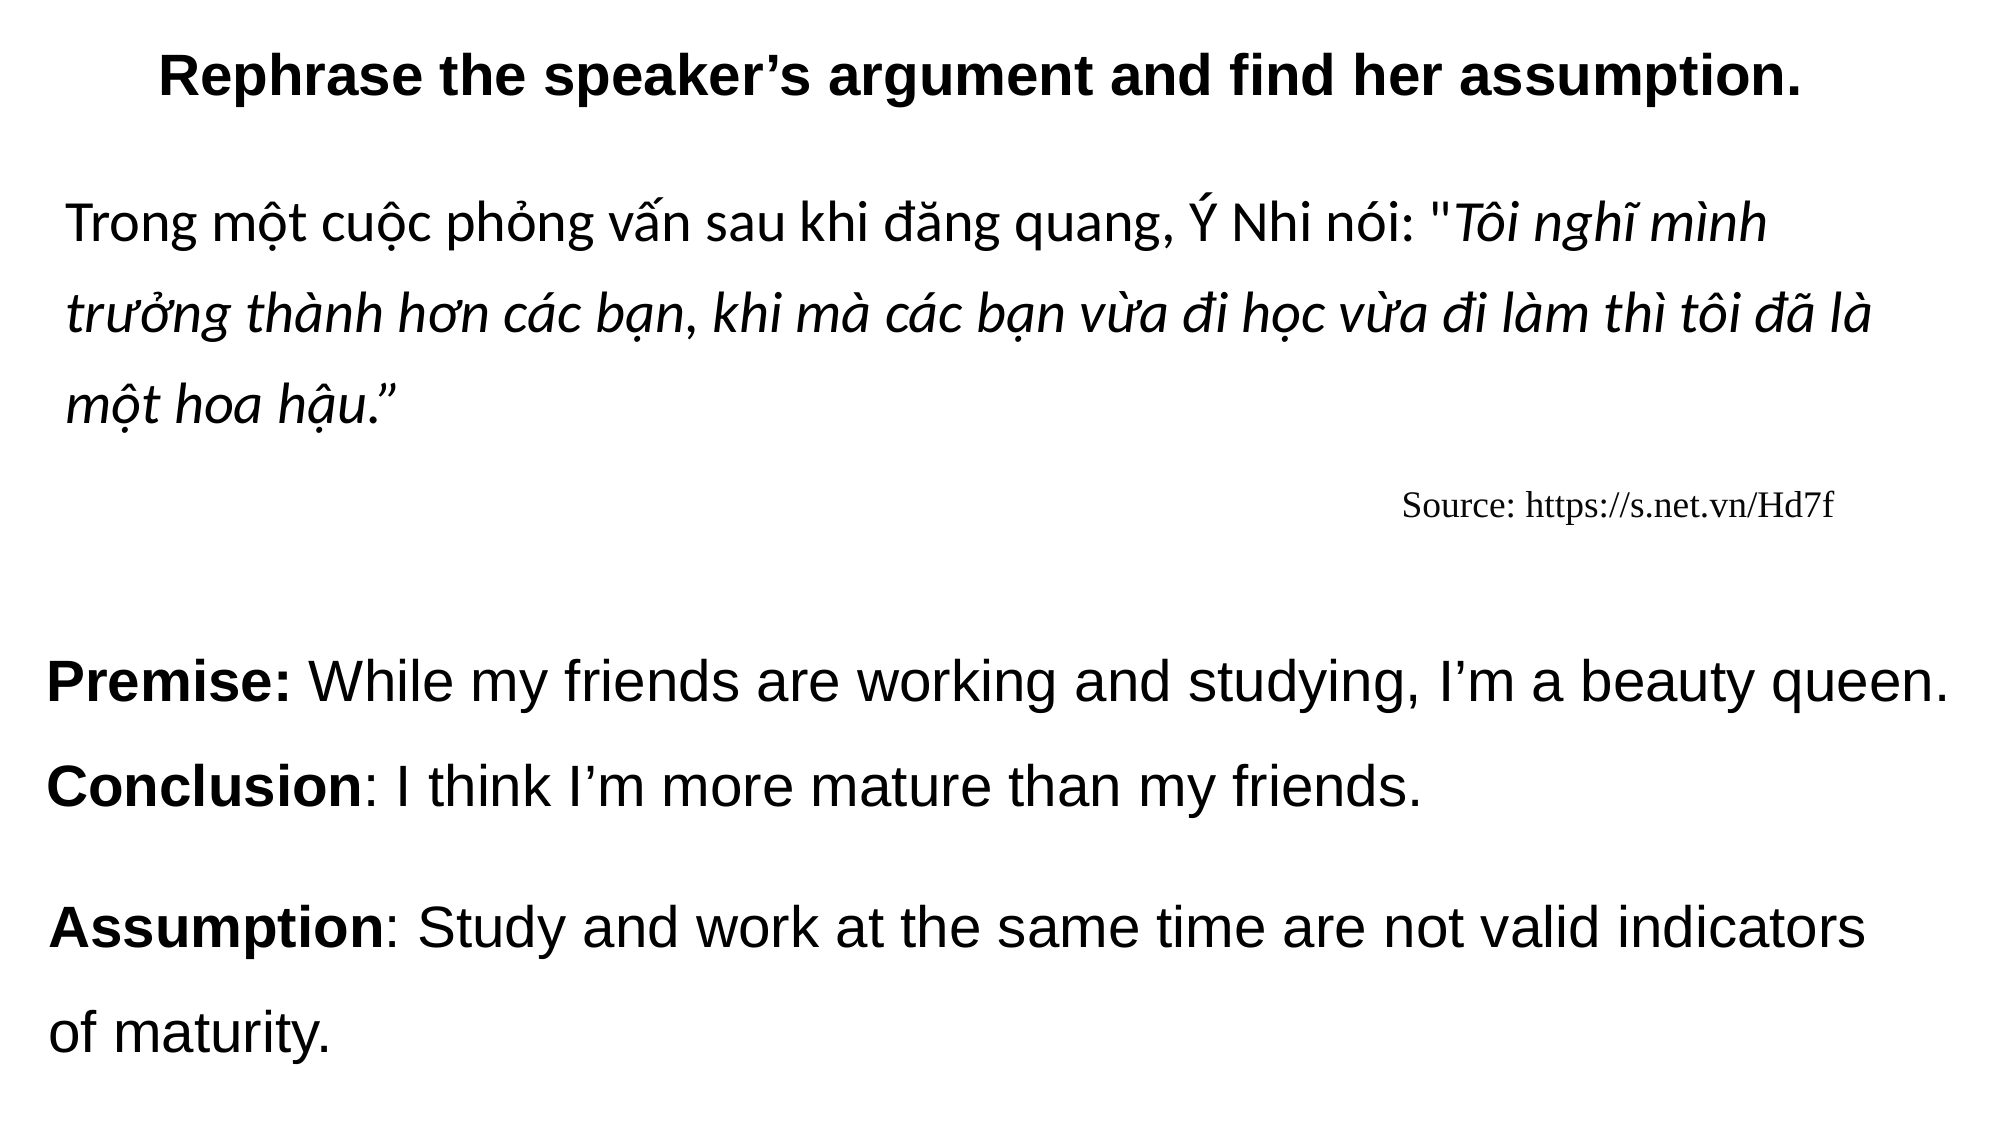

Rephrase the speaker’s argument and find her assumption.
Trong một cuộc phỏng vấn sau khi đăng quang, Ý Nhi nói: "Tôi nghĩ mình trưởng thành hơn các bạn, khi mà các bạn vừa đi học vừa đi làm thì tôi đã là một hoa hậu.”
Source: https://s.net.vn/Hd7f
Premise: While my friends are working and studying, I’m a beauty queen.
Conclusion: I think I’m more mature than my friends.
Assumption: Study and work at the same time are not valid indicators of maturity.